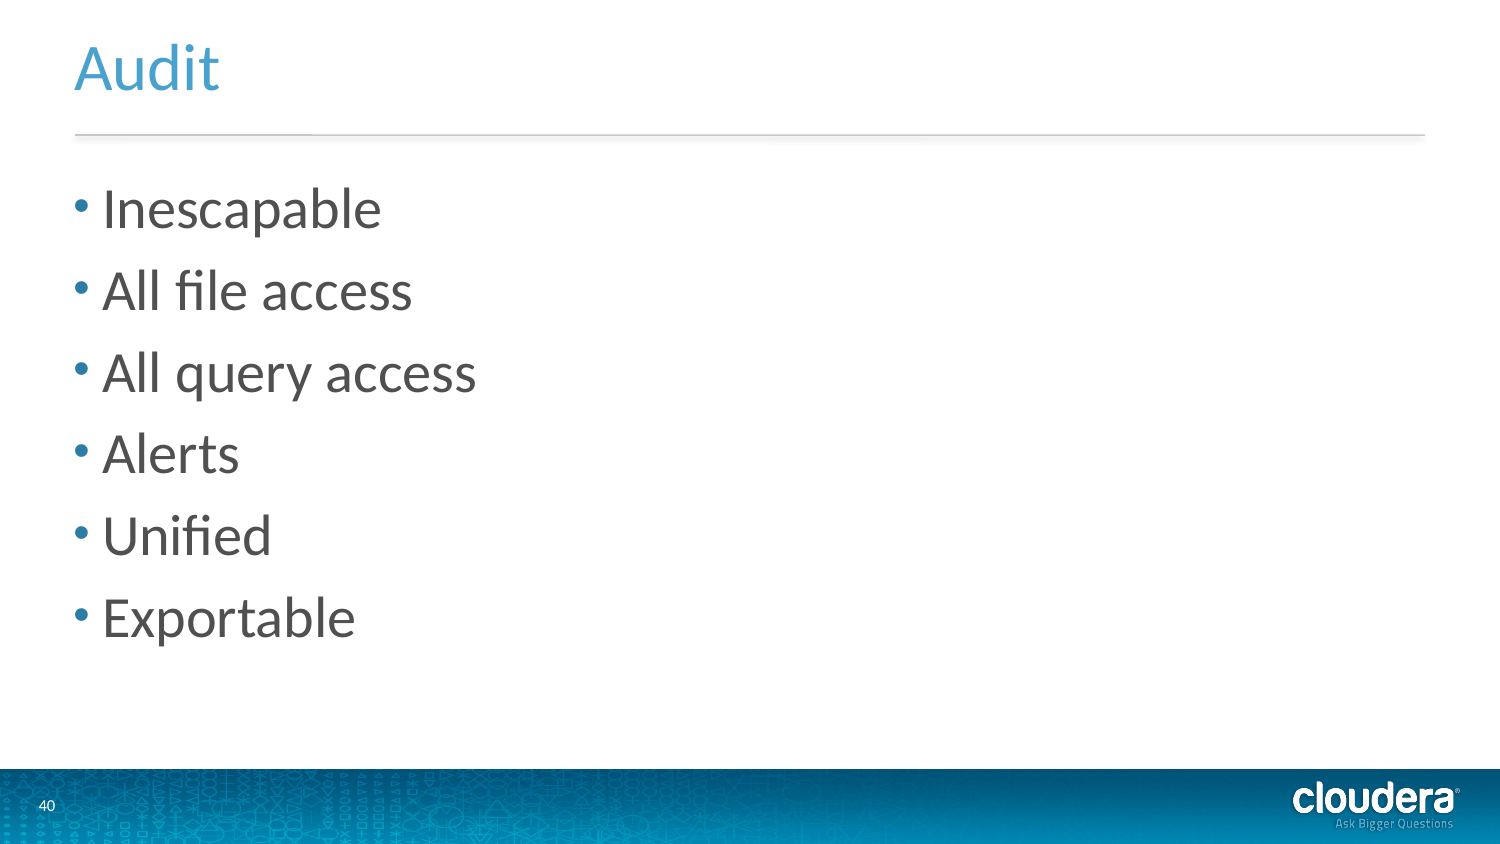

# Audit
Inescapable
All file access
All query access
Alerts
Unified
Exportable